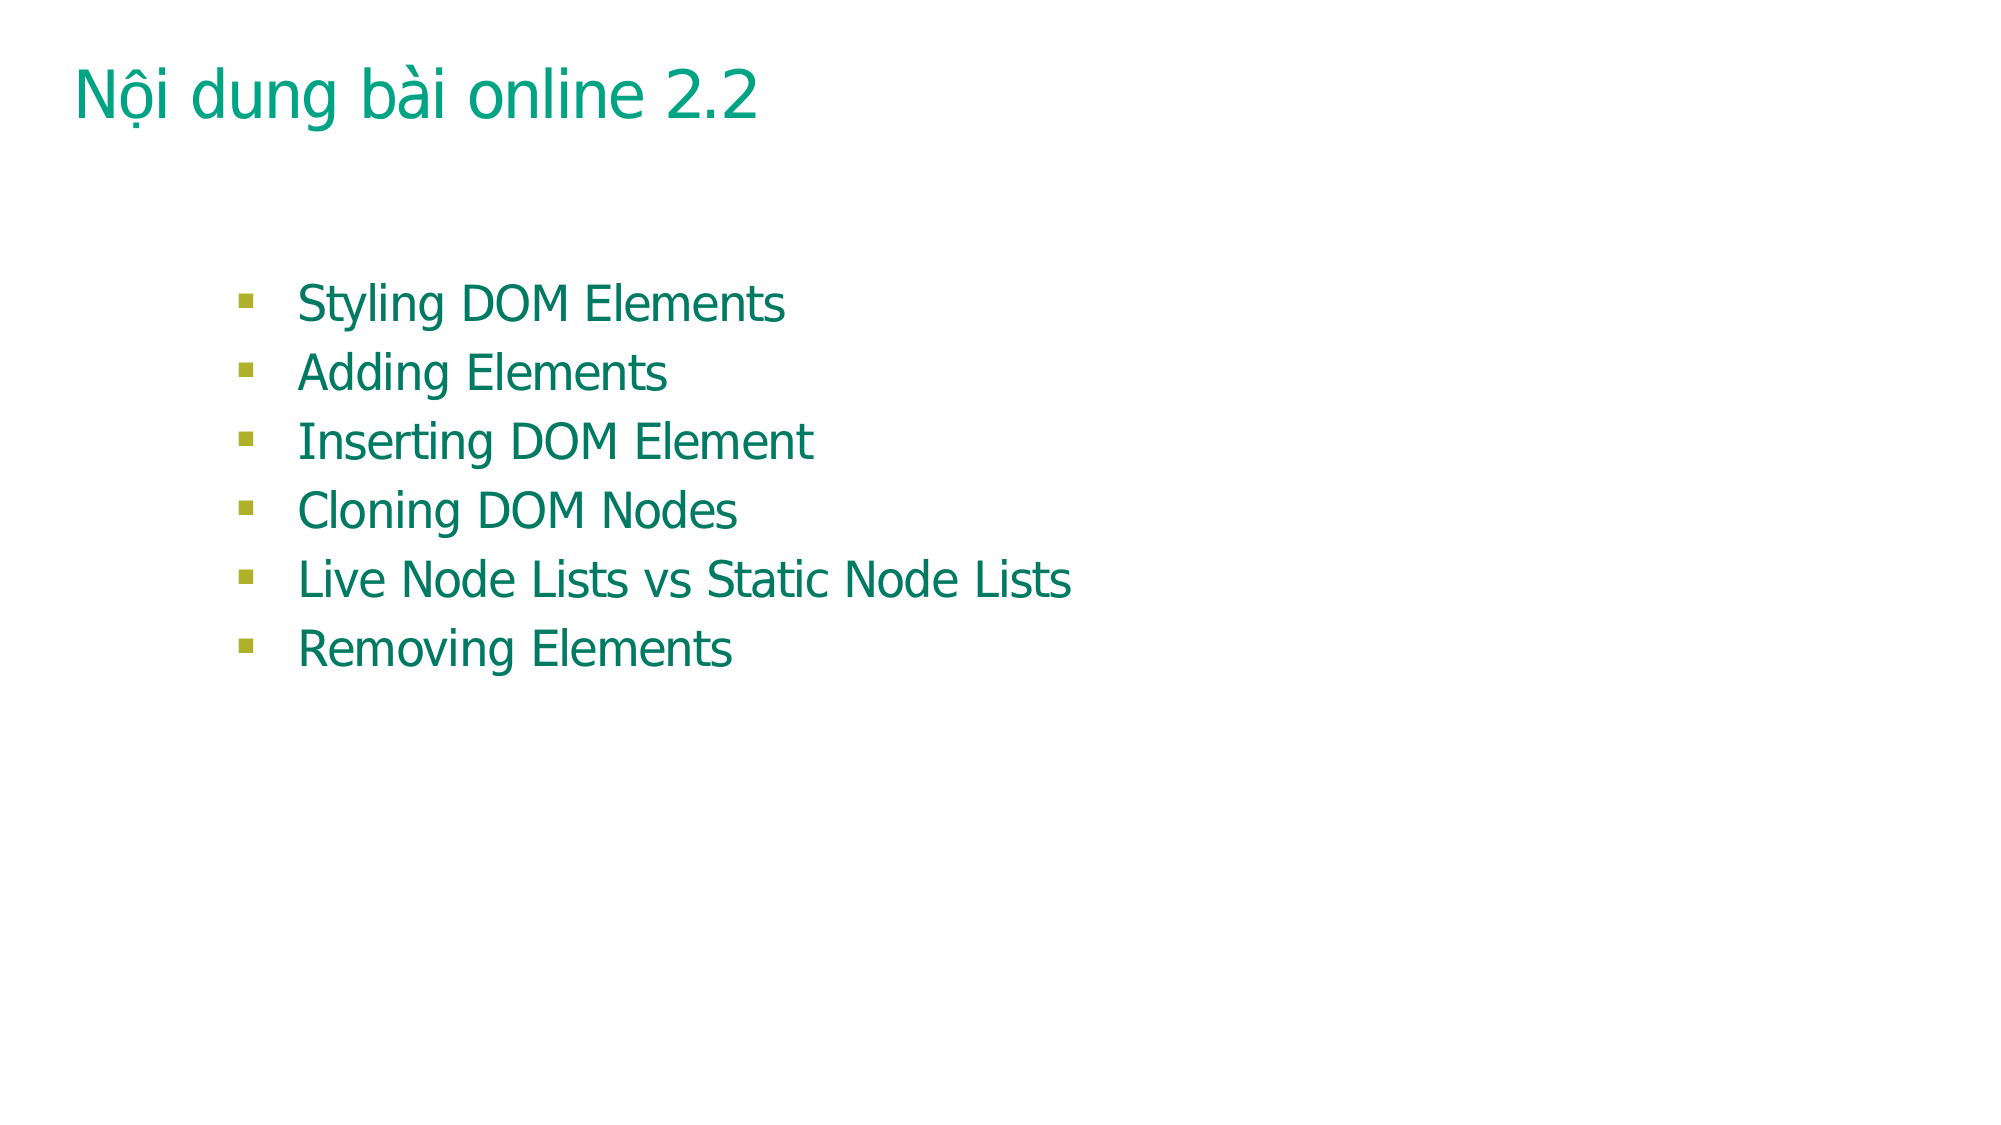

# Nội dung bài online 2.2
Styling DOM Elements
Adding Elements
Inserting DOM Element
Cloning DOM Nodes
Live Node Lists vs Static Node Lists
Removing Elements